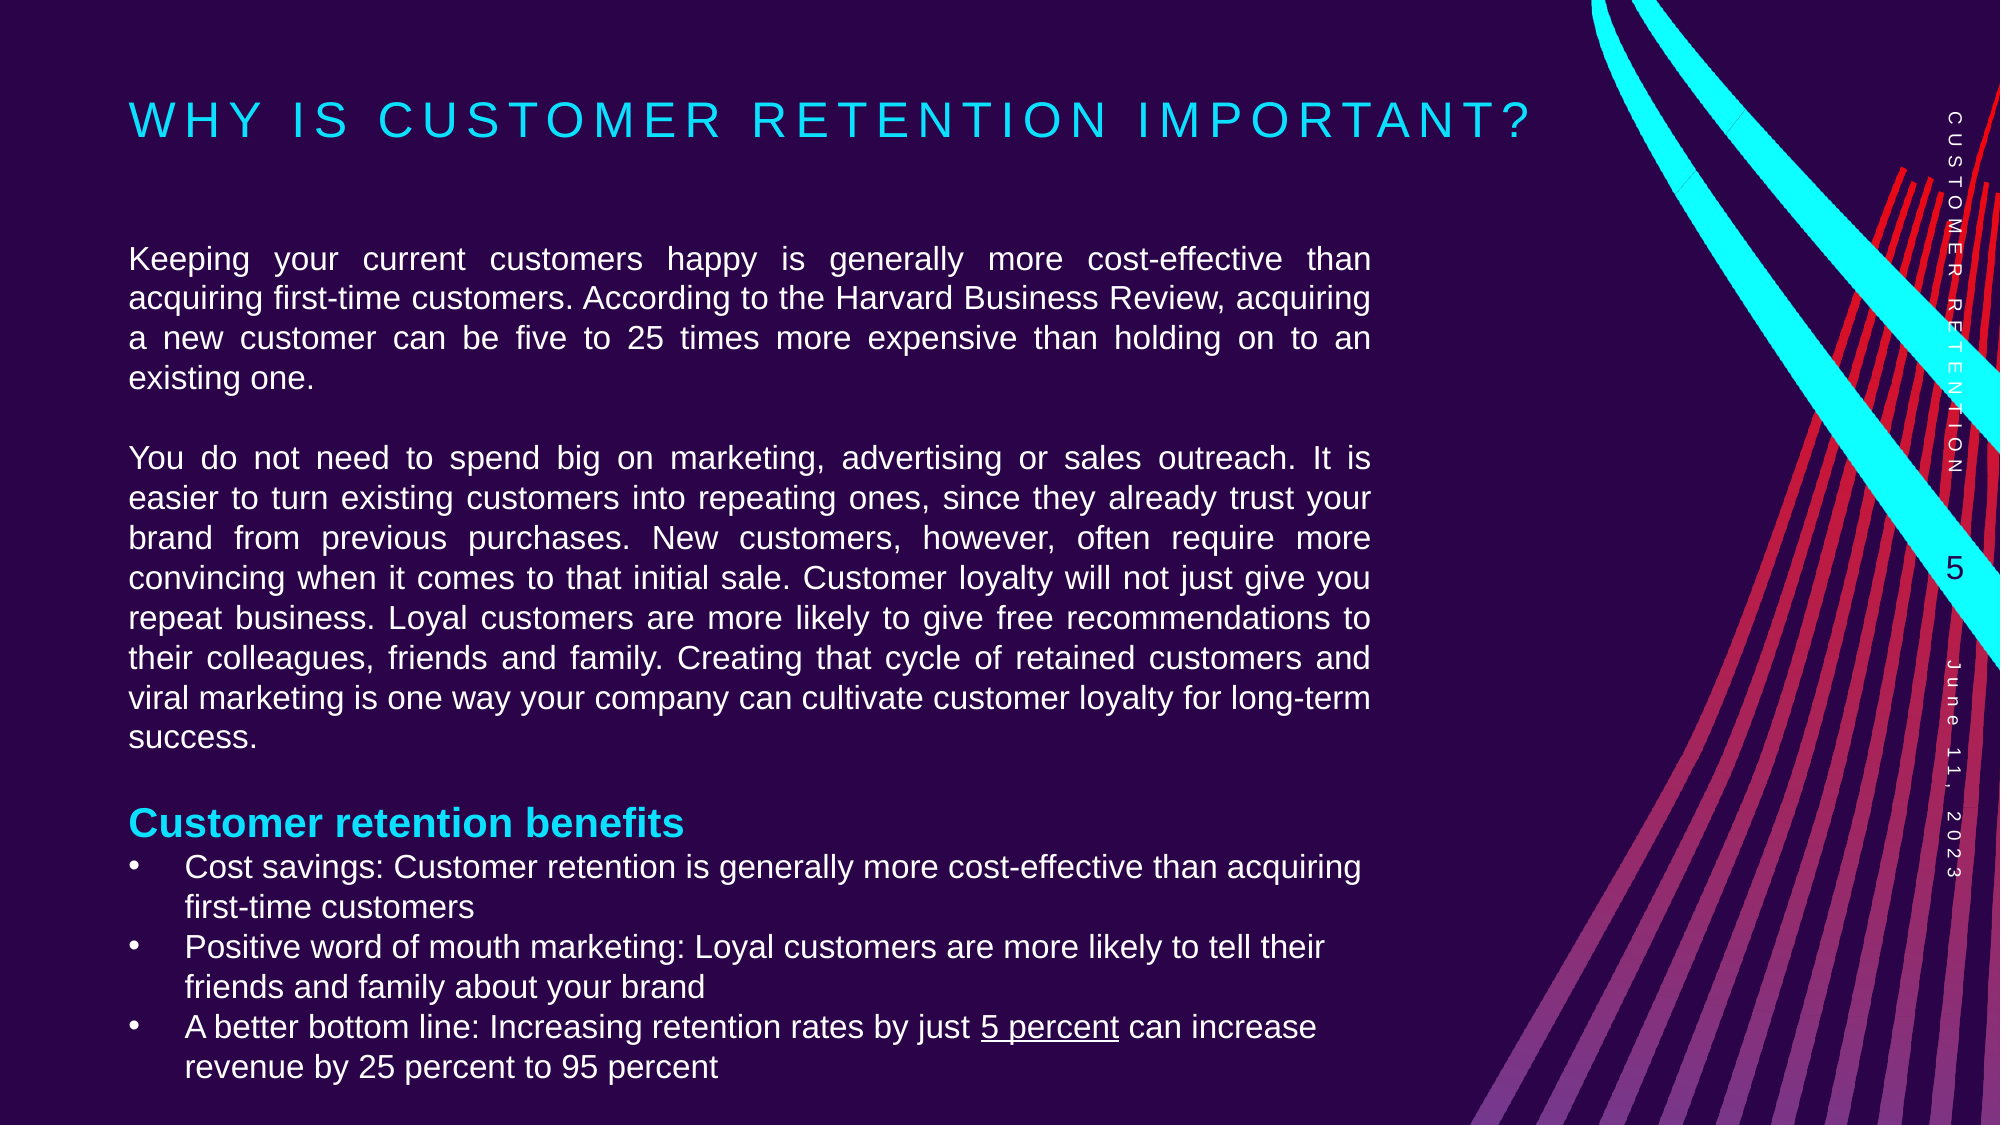

# Why is customer retention important?
Keeping your current customers happy is generally more cost-effective than acquiring first-time customers. According to the Harvard Business Review, acquiring a new customer can be five to 25 times more expensive than holding on to an existing one.

You do not need to spend big on marketing, advertising or sales outreach. It is easier to turn existing customers into repeating ones, since they already trust your brand from previous purchases. New customers, however, often require more convincing when it comes to that initial sale. Customer loyalty will not just give you repeat business. Loyal customers are more likely to give free recommendations to their colleagues, friends and family. Creating that cycle of retained customers and viral marketing is one way your company can cultivate customer loyalty for long-term success.

Customer retention benefits
Cost savings: Customer retention is generally more cost-effective than acquiring first-time customers
Positive word of mouth marketing: Loyal customers are more likely to tell their friends and family about your brand
A better bottom line: Increasing retention rates by just 5 percent can increase revenue by 25 percent to 95 percent

Customer retention
5
June 11, 2023